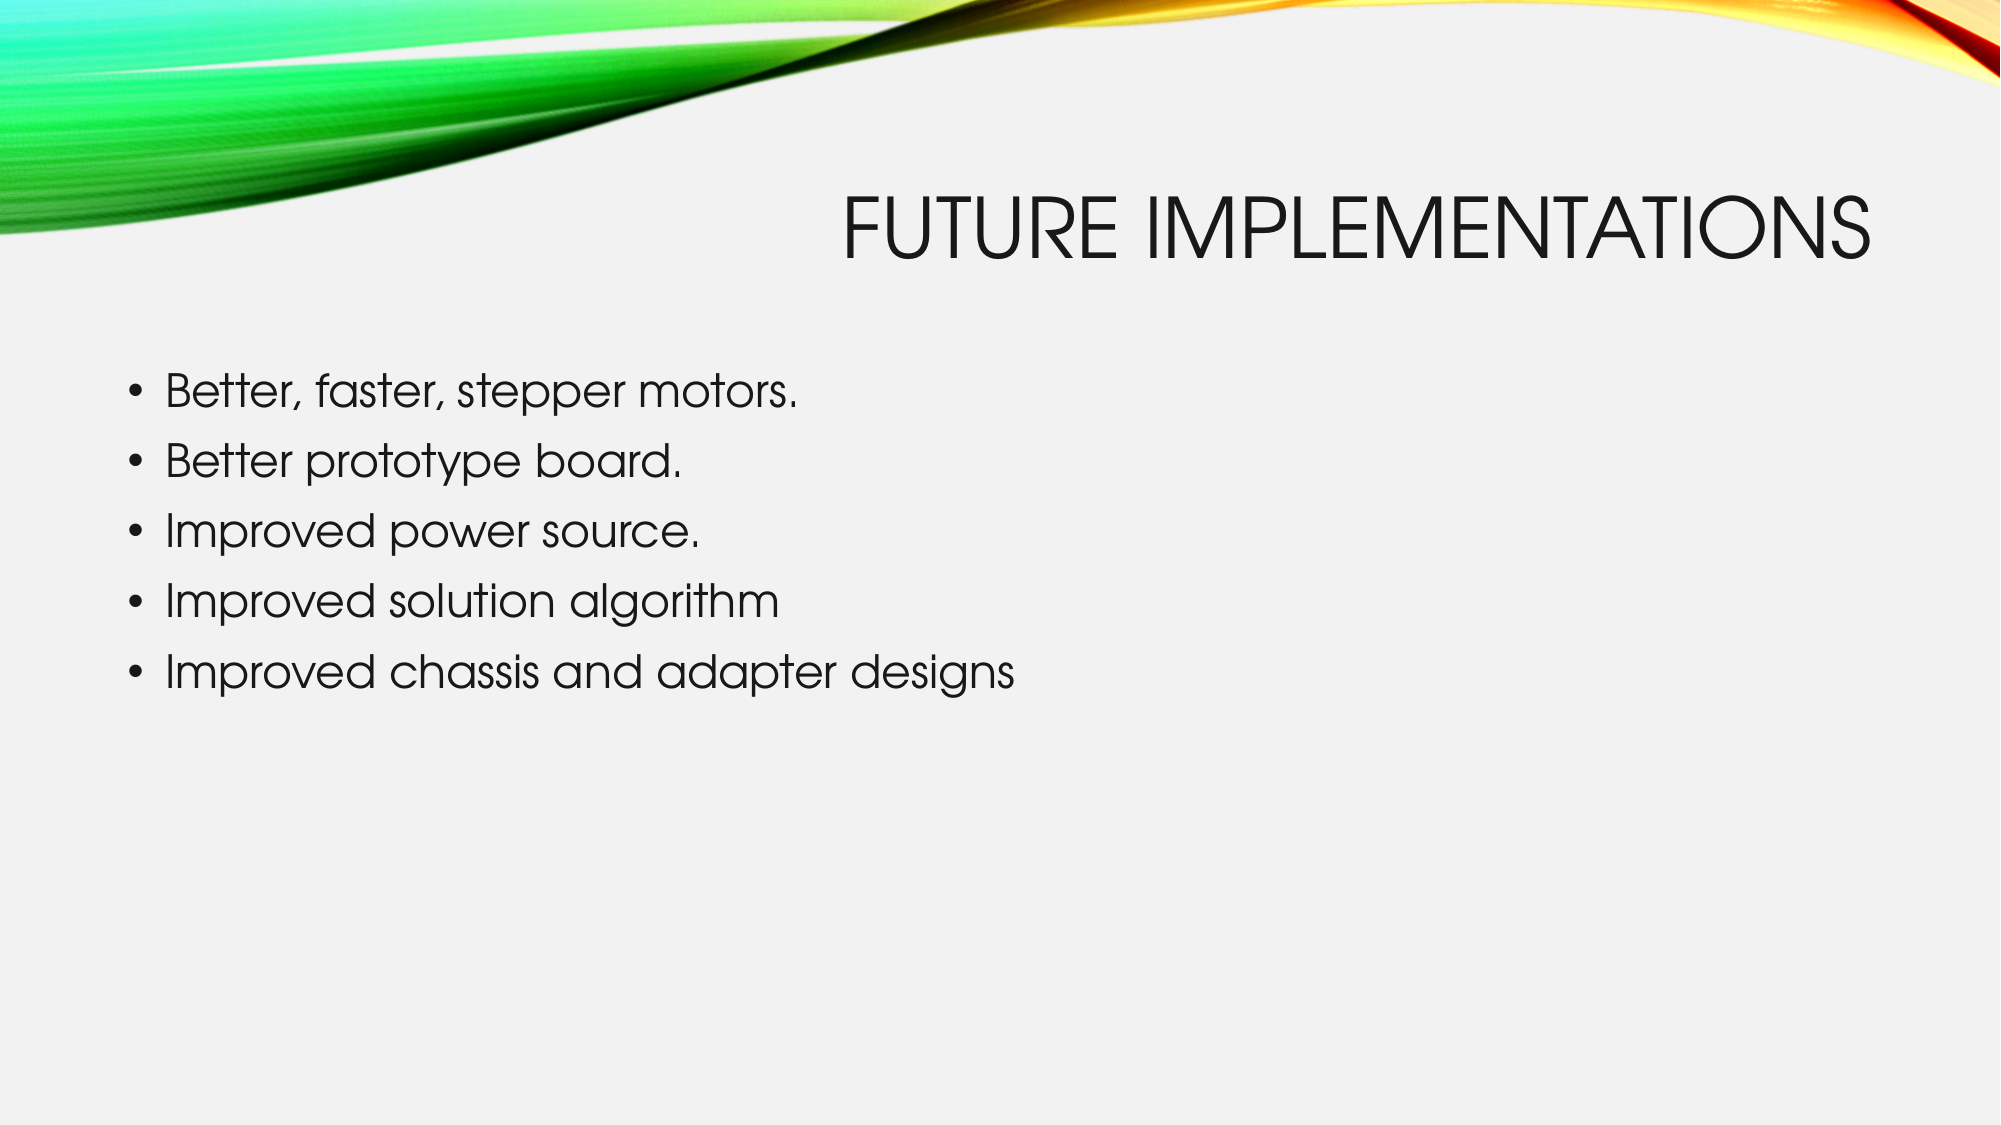

# Future implementations
Better, faster, stepper motors.
Better prototype board.
Improved power source.
Improved solution algorithm
Improved chassis and adapter designs